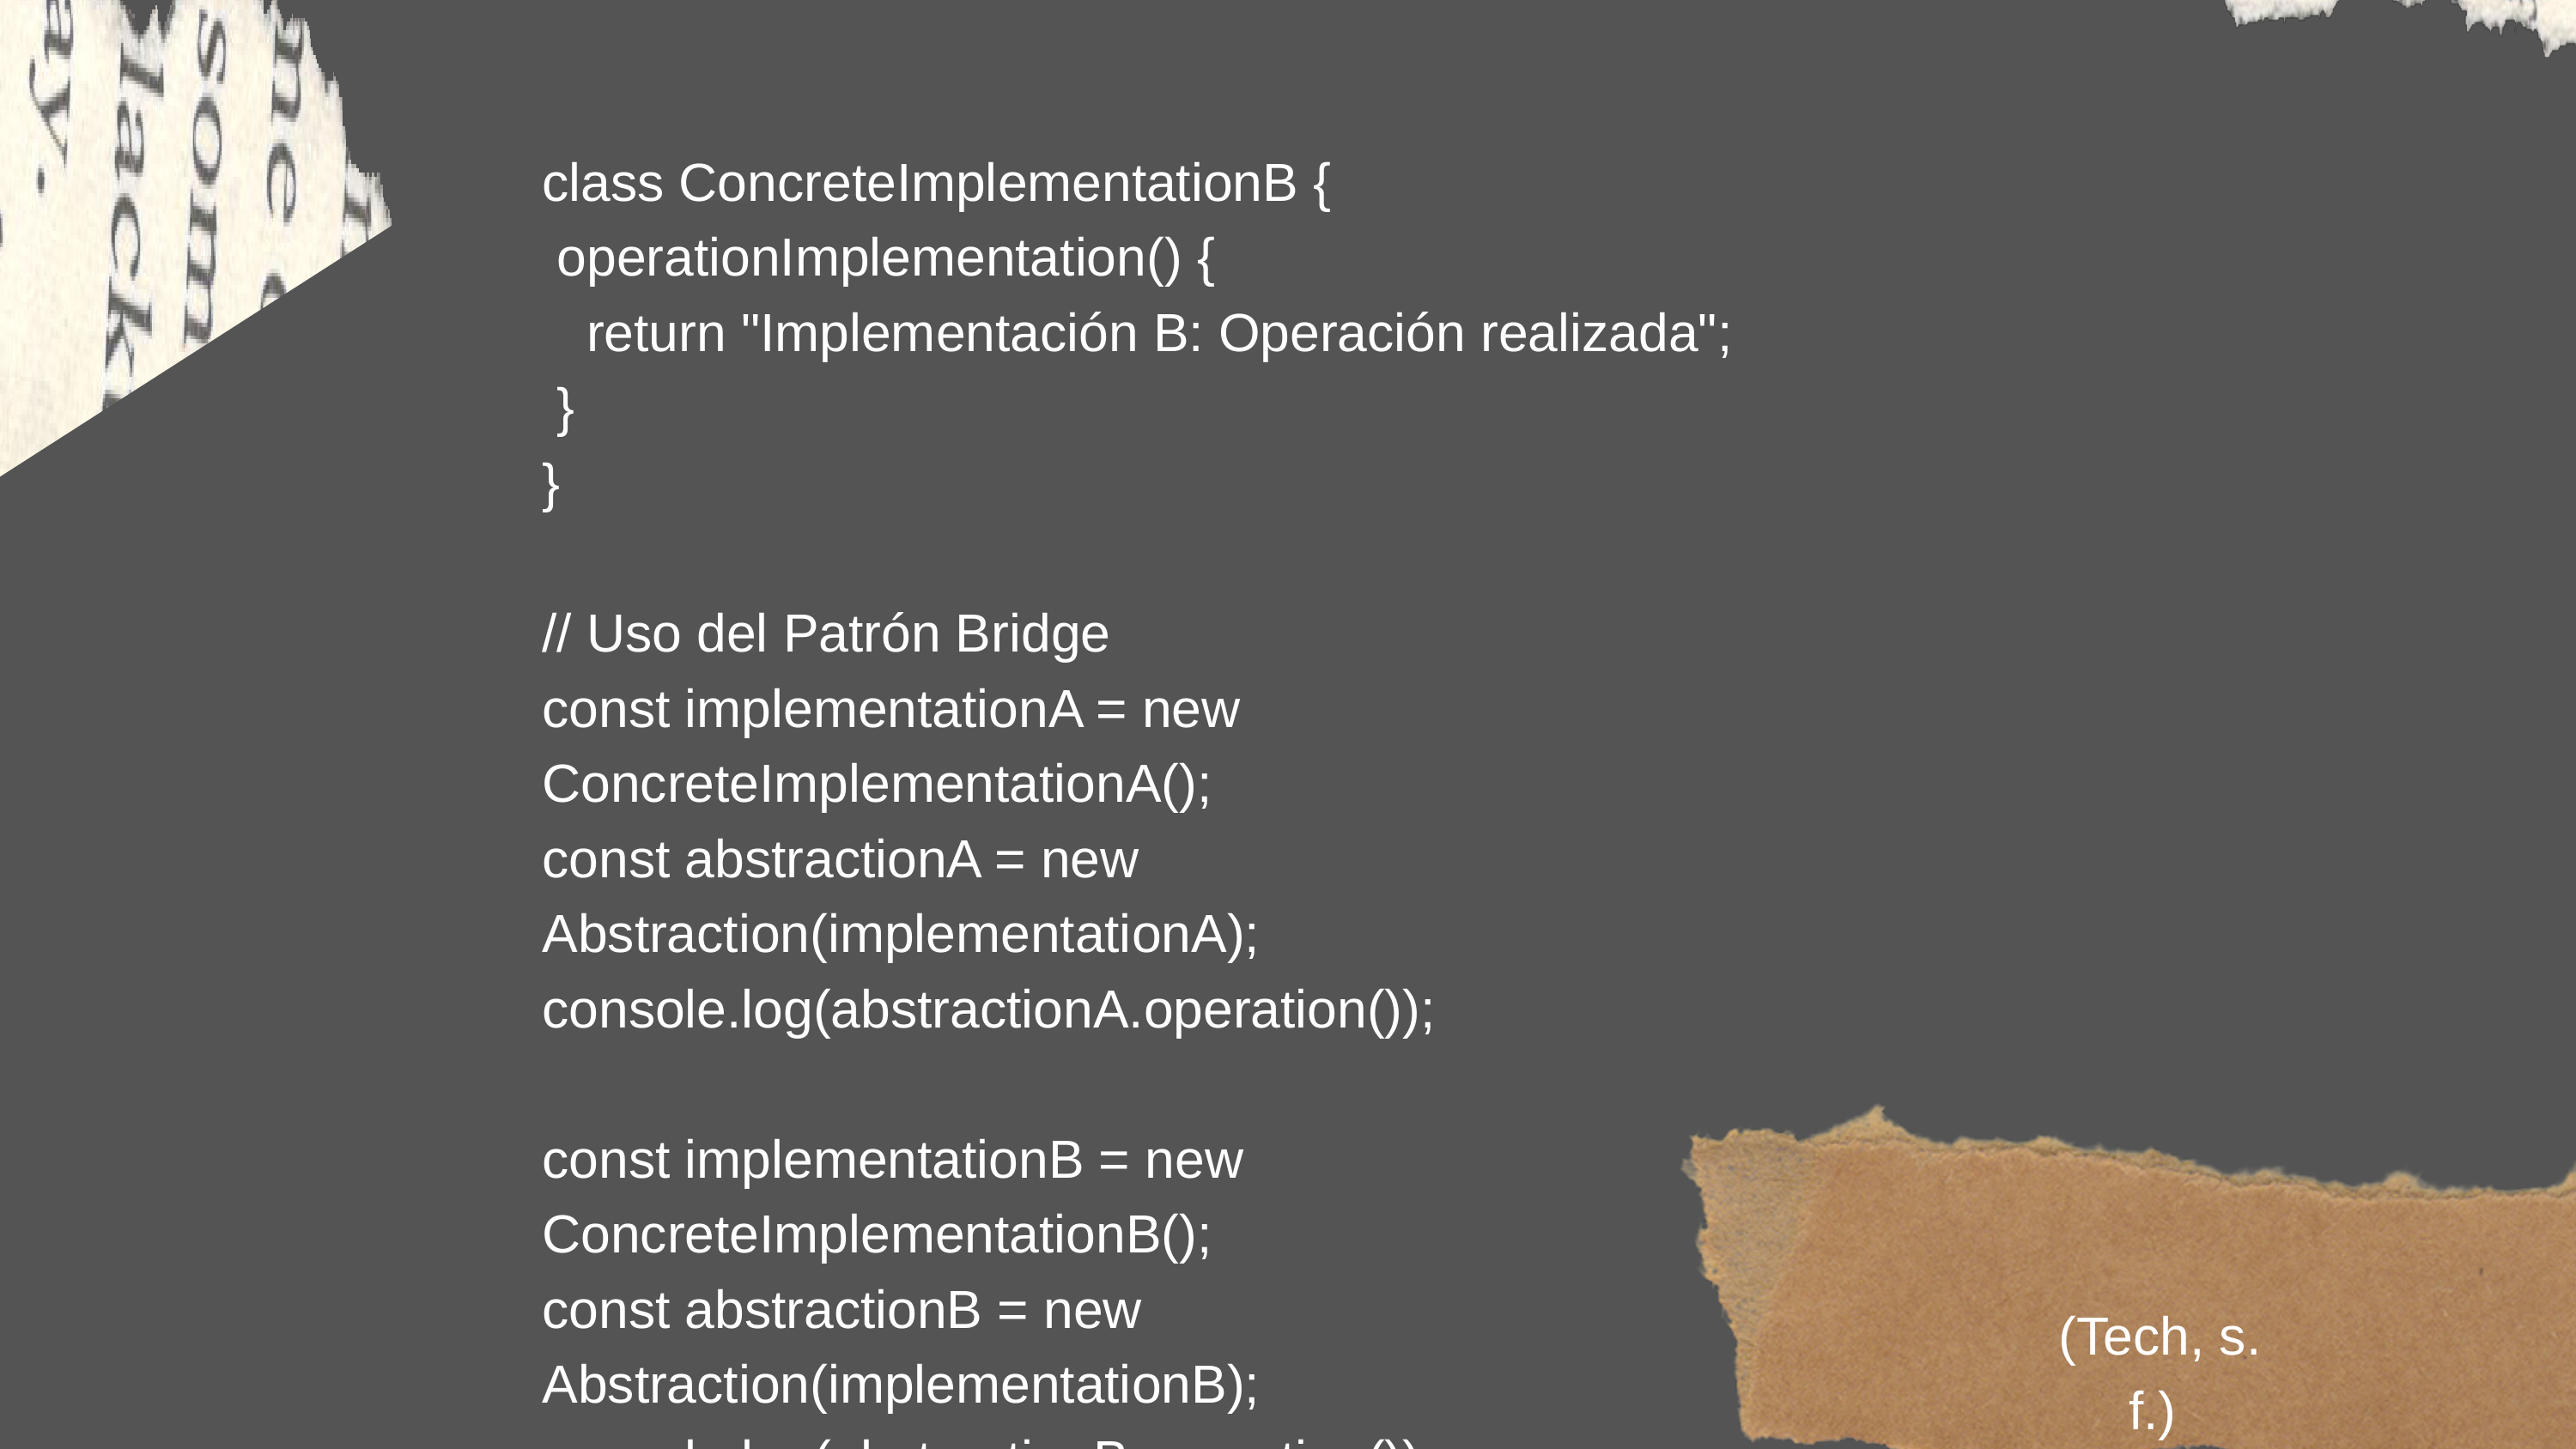

class ConcreteImplementationB {
 operationImplementation() {
   return "Implementación B: Operación realizada";
 }
}

// Uso del Patrón Bridge
const implementationA = new ConcreteImplementationA();
const abstractionA = new Abstraction(implementationA);
console.log(abstractionA.operation());

const implementationB = new ConcreteImplementationB();
const abstractionB = new Abstraction(implementationB);
console.log(abstractionB.operation());

(Tech, s. f.)